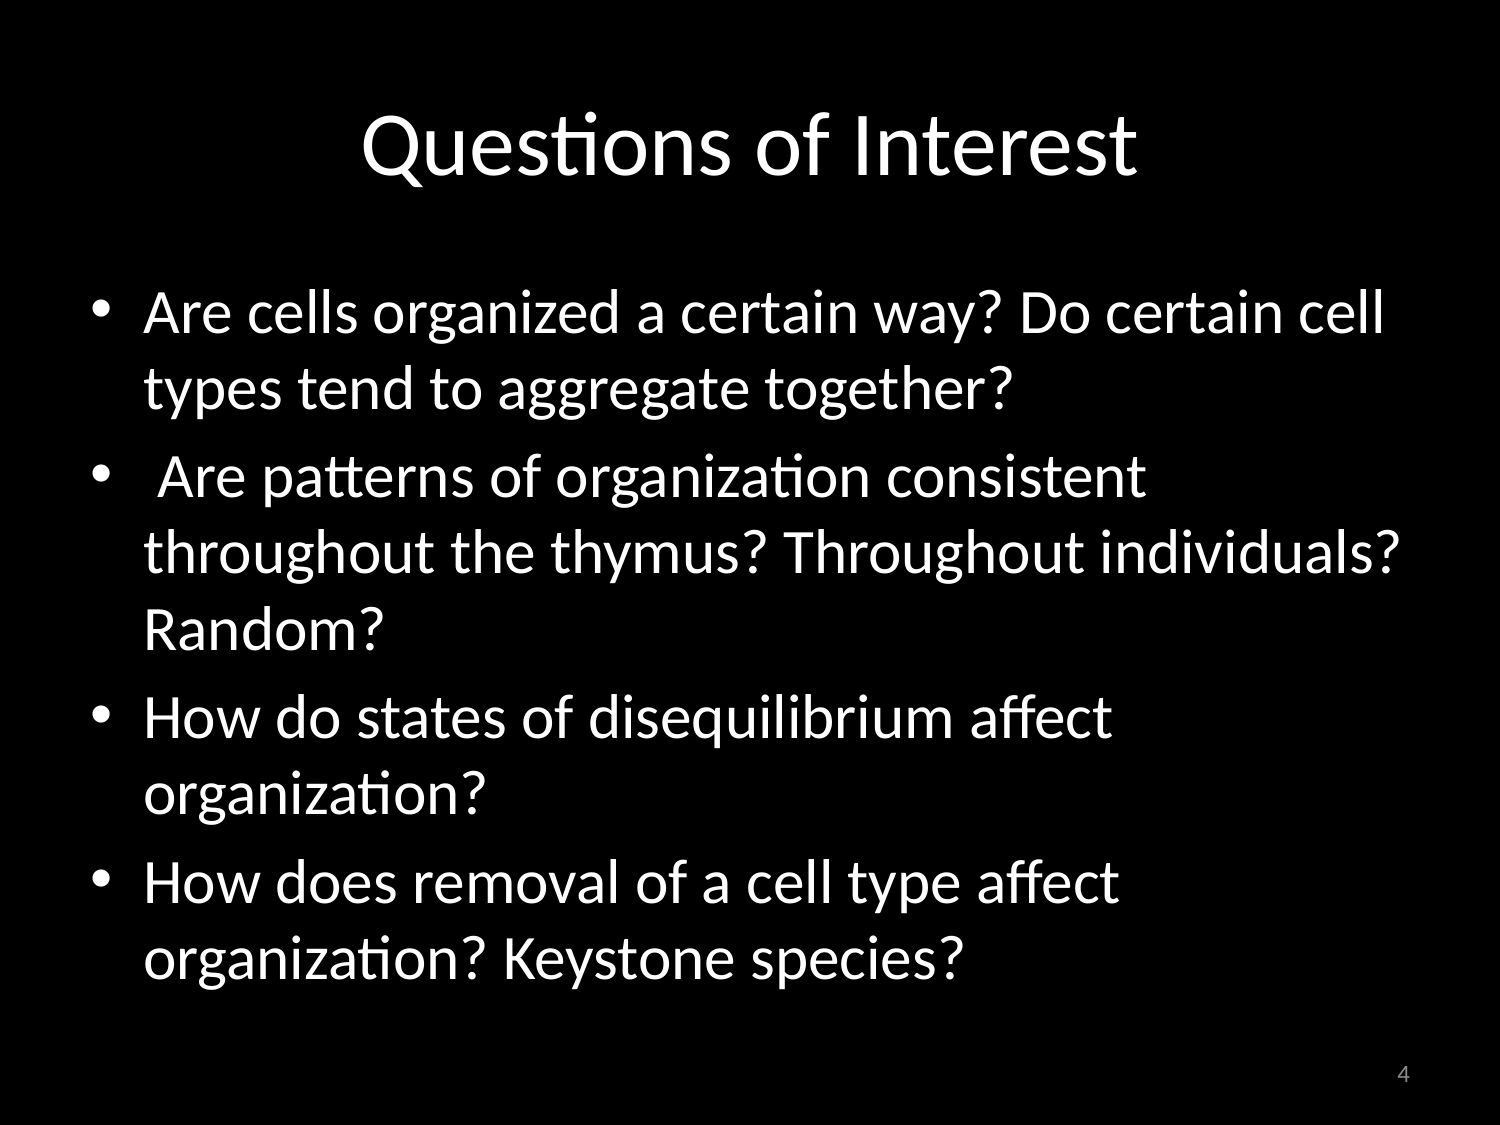

# Questions of Interest
Are cells organized a certain way? Do certain cell types tend to aggregate together?
 Are patterns of organization consistent throughout the thymus? Throughout individuals? Random?
How do states of disequilibrium affect organization?
How does removal of a cell type affect organization? Keystone species?
4